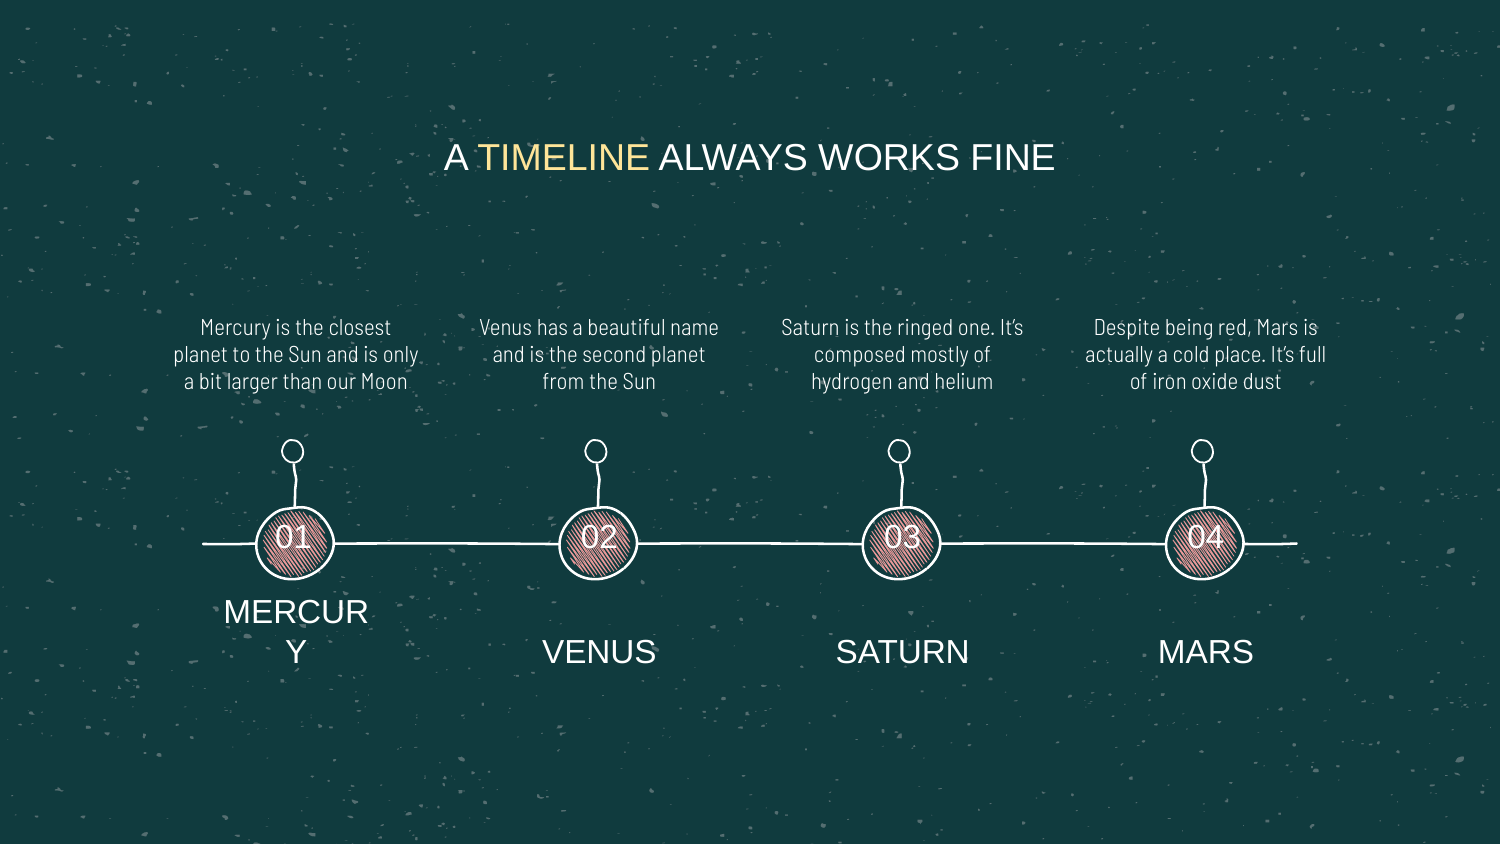

# A TIMELINE ALWAYS WORKS FINE
Mercury is the closest planet to the Sun and is only a bit larger than our Moon
Venus has a beautiful name and is the second planet from the Sun
Saturn is the ringed one. It’s composed mostly of hydrogen and helium
Despite being red, Mars is actually a cold place. It’s full of iron oxide dust

01
02
03
04

MERCURY
VENUS
SATURN
MARS